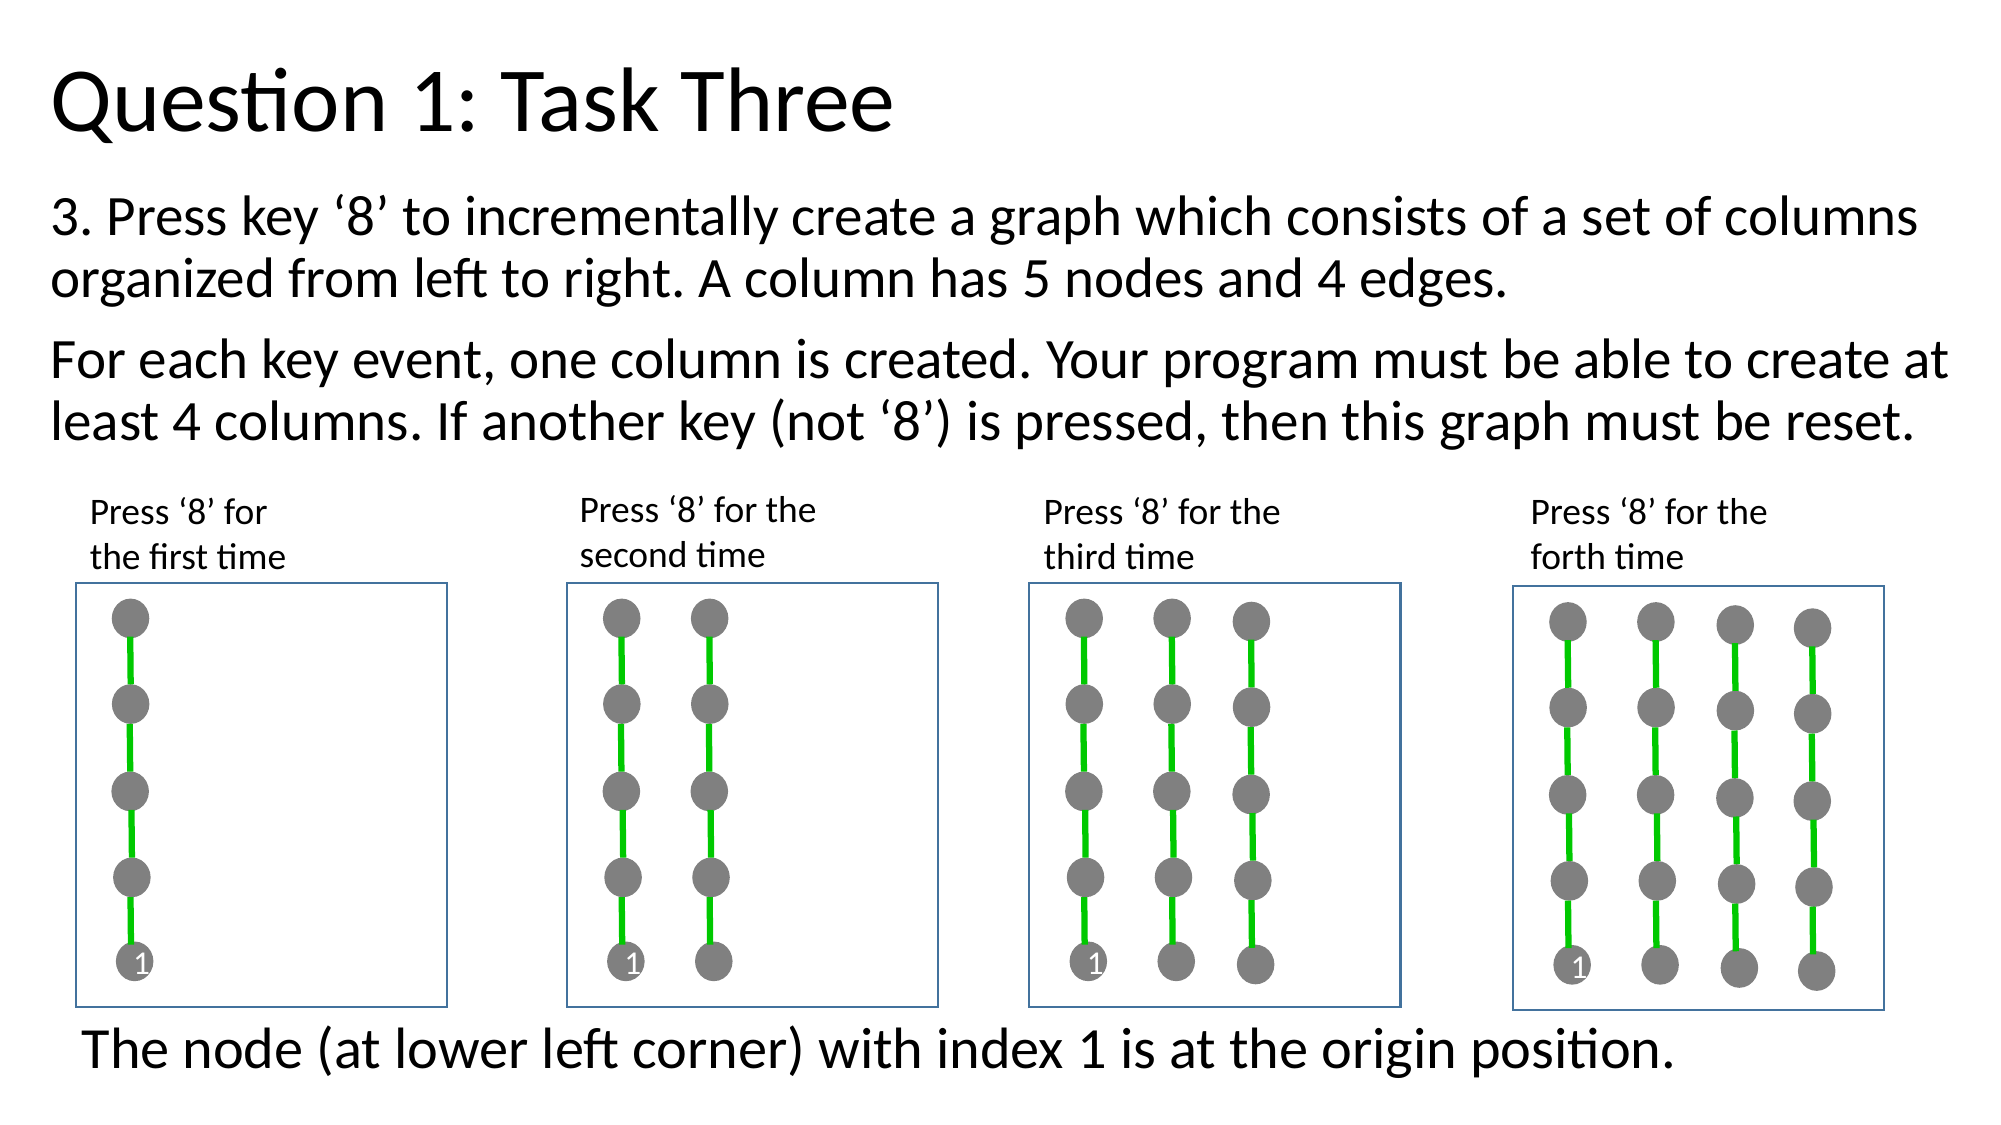

# Question 1: Task Three
3. Press key ‘8’ to incrementally create a graph which consists of a set of columns organized from left to right. A column has 5 nodes and 4 edges.
For each key event, one column is created. Your program must be able to create at least 4 columns. If another key (not ‘8’) is pressed, then this graph must be reset.

Press ‘8’ for the second time
Press ‘8’ for the third time
Press ‘8’ for the forth time
Press ‘8’ for the first time

1
1

1

1

The node (at lower left corner) with index 1 is at the origin position.